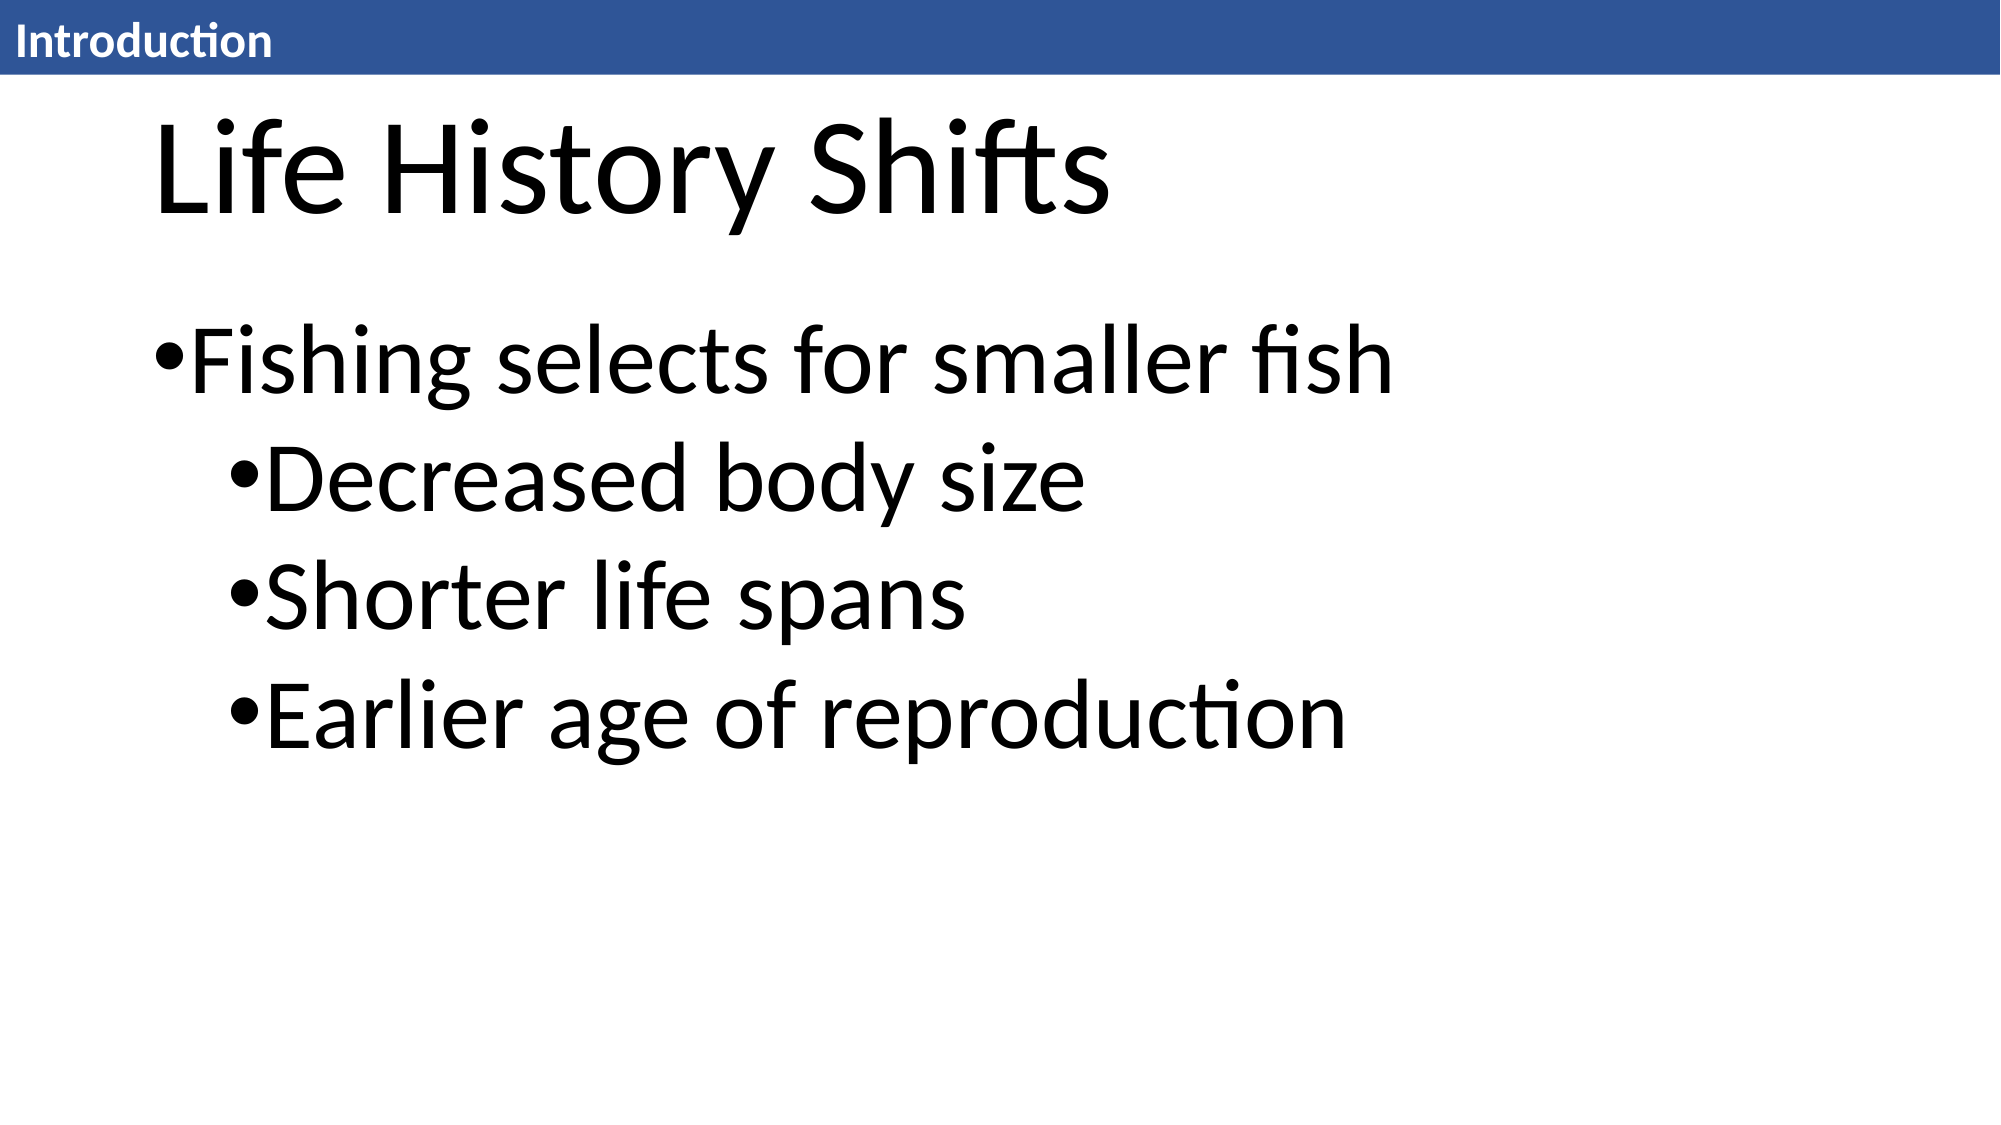

Introduction
3
# Life History Shifts
Fishing selects for smaller fish
Decreased body size
Shorter life spans
Earlier age of reproduction